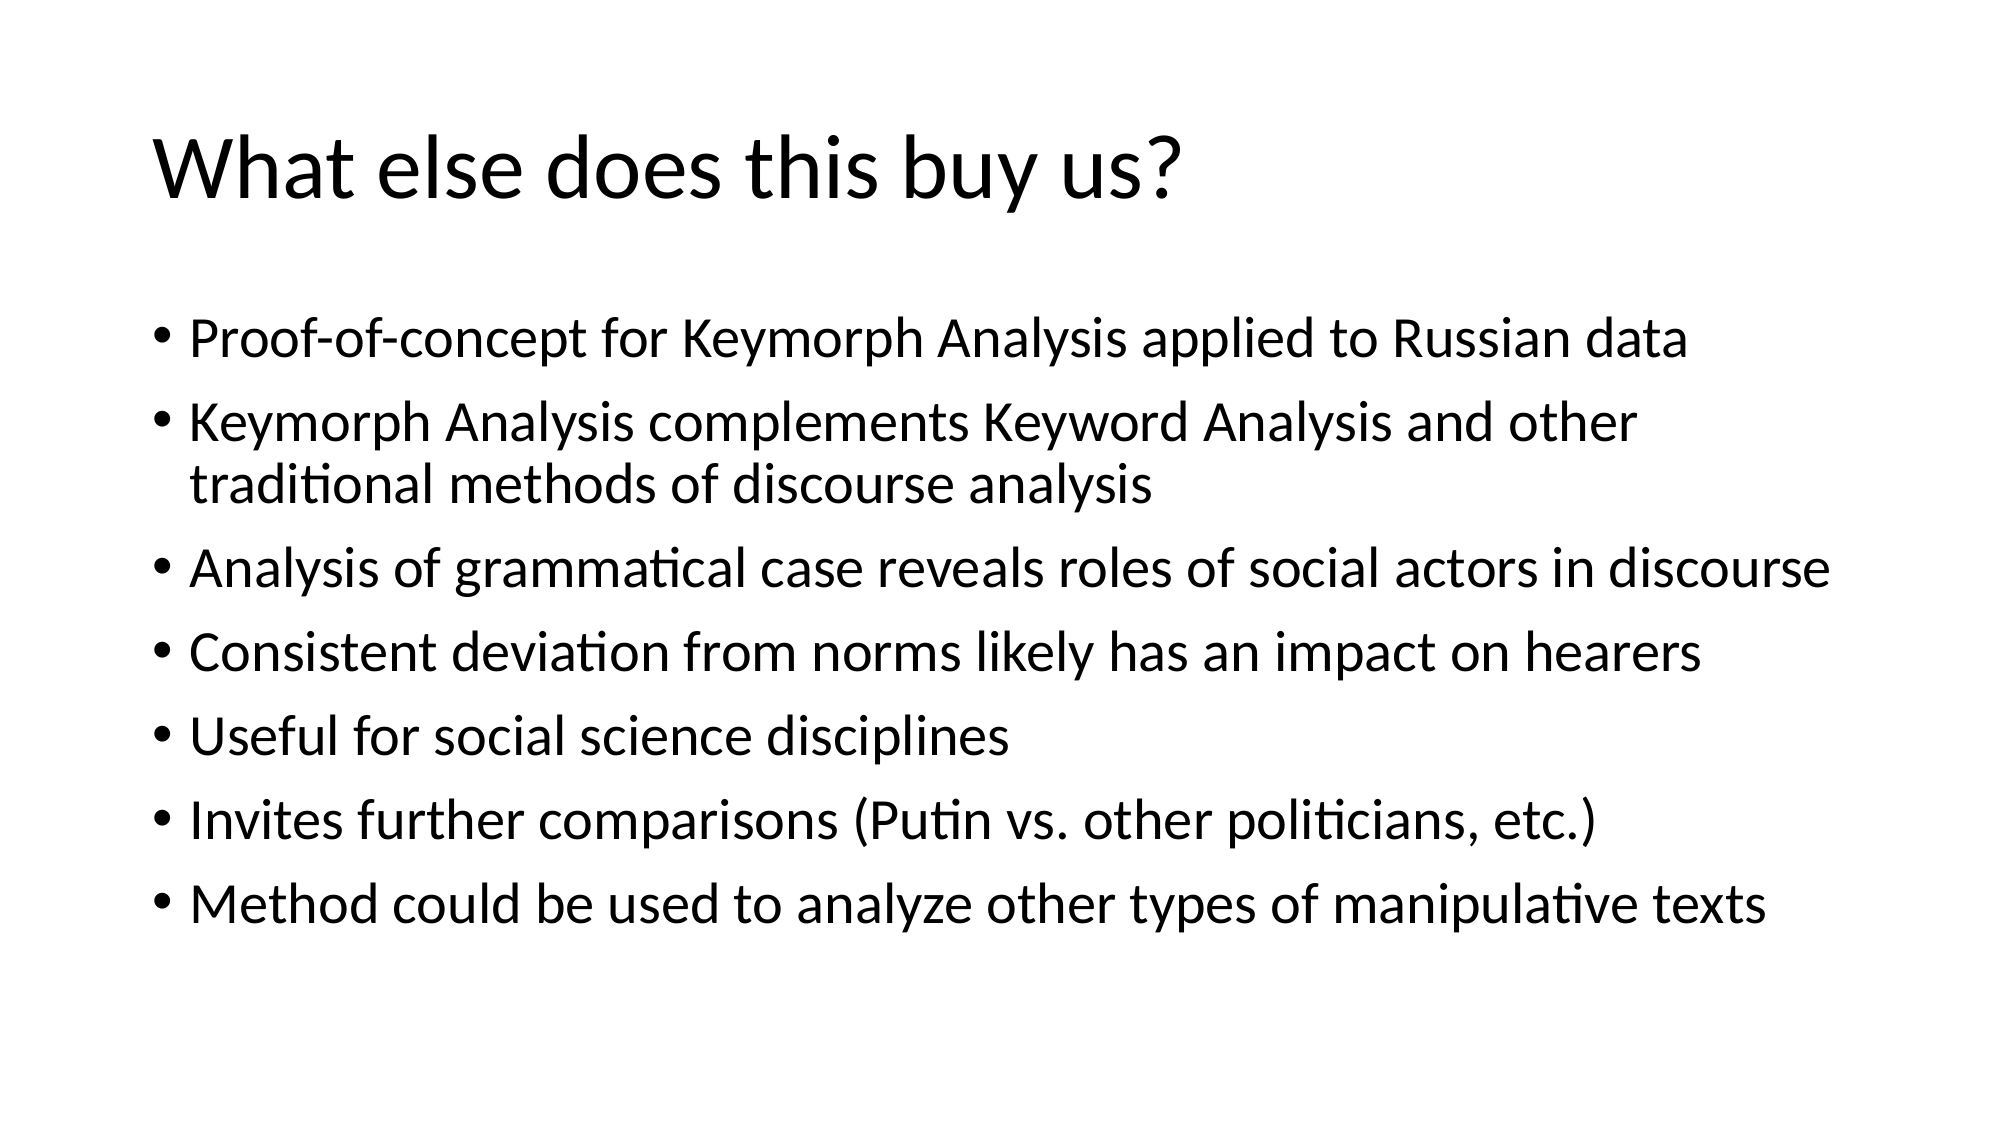

# What else does this buy us?
Proof-of-concept for Keymorph Analysis applied to Russian data
Keymorph Analysis complements Keyword Analysis and other traditional methods of discourse analysis
Analysis of grammatical case reveals roles of social actors in discourse
Consistent deviation from norms likely has an impact on hearers
Useful for social science disciplines
Invites further comparisons (Putin vs. other politicians, etc.)
Method could be used to analyze other types of manipulative texts